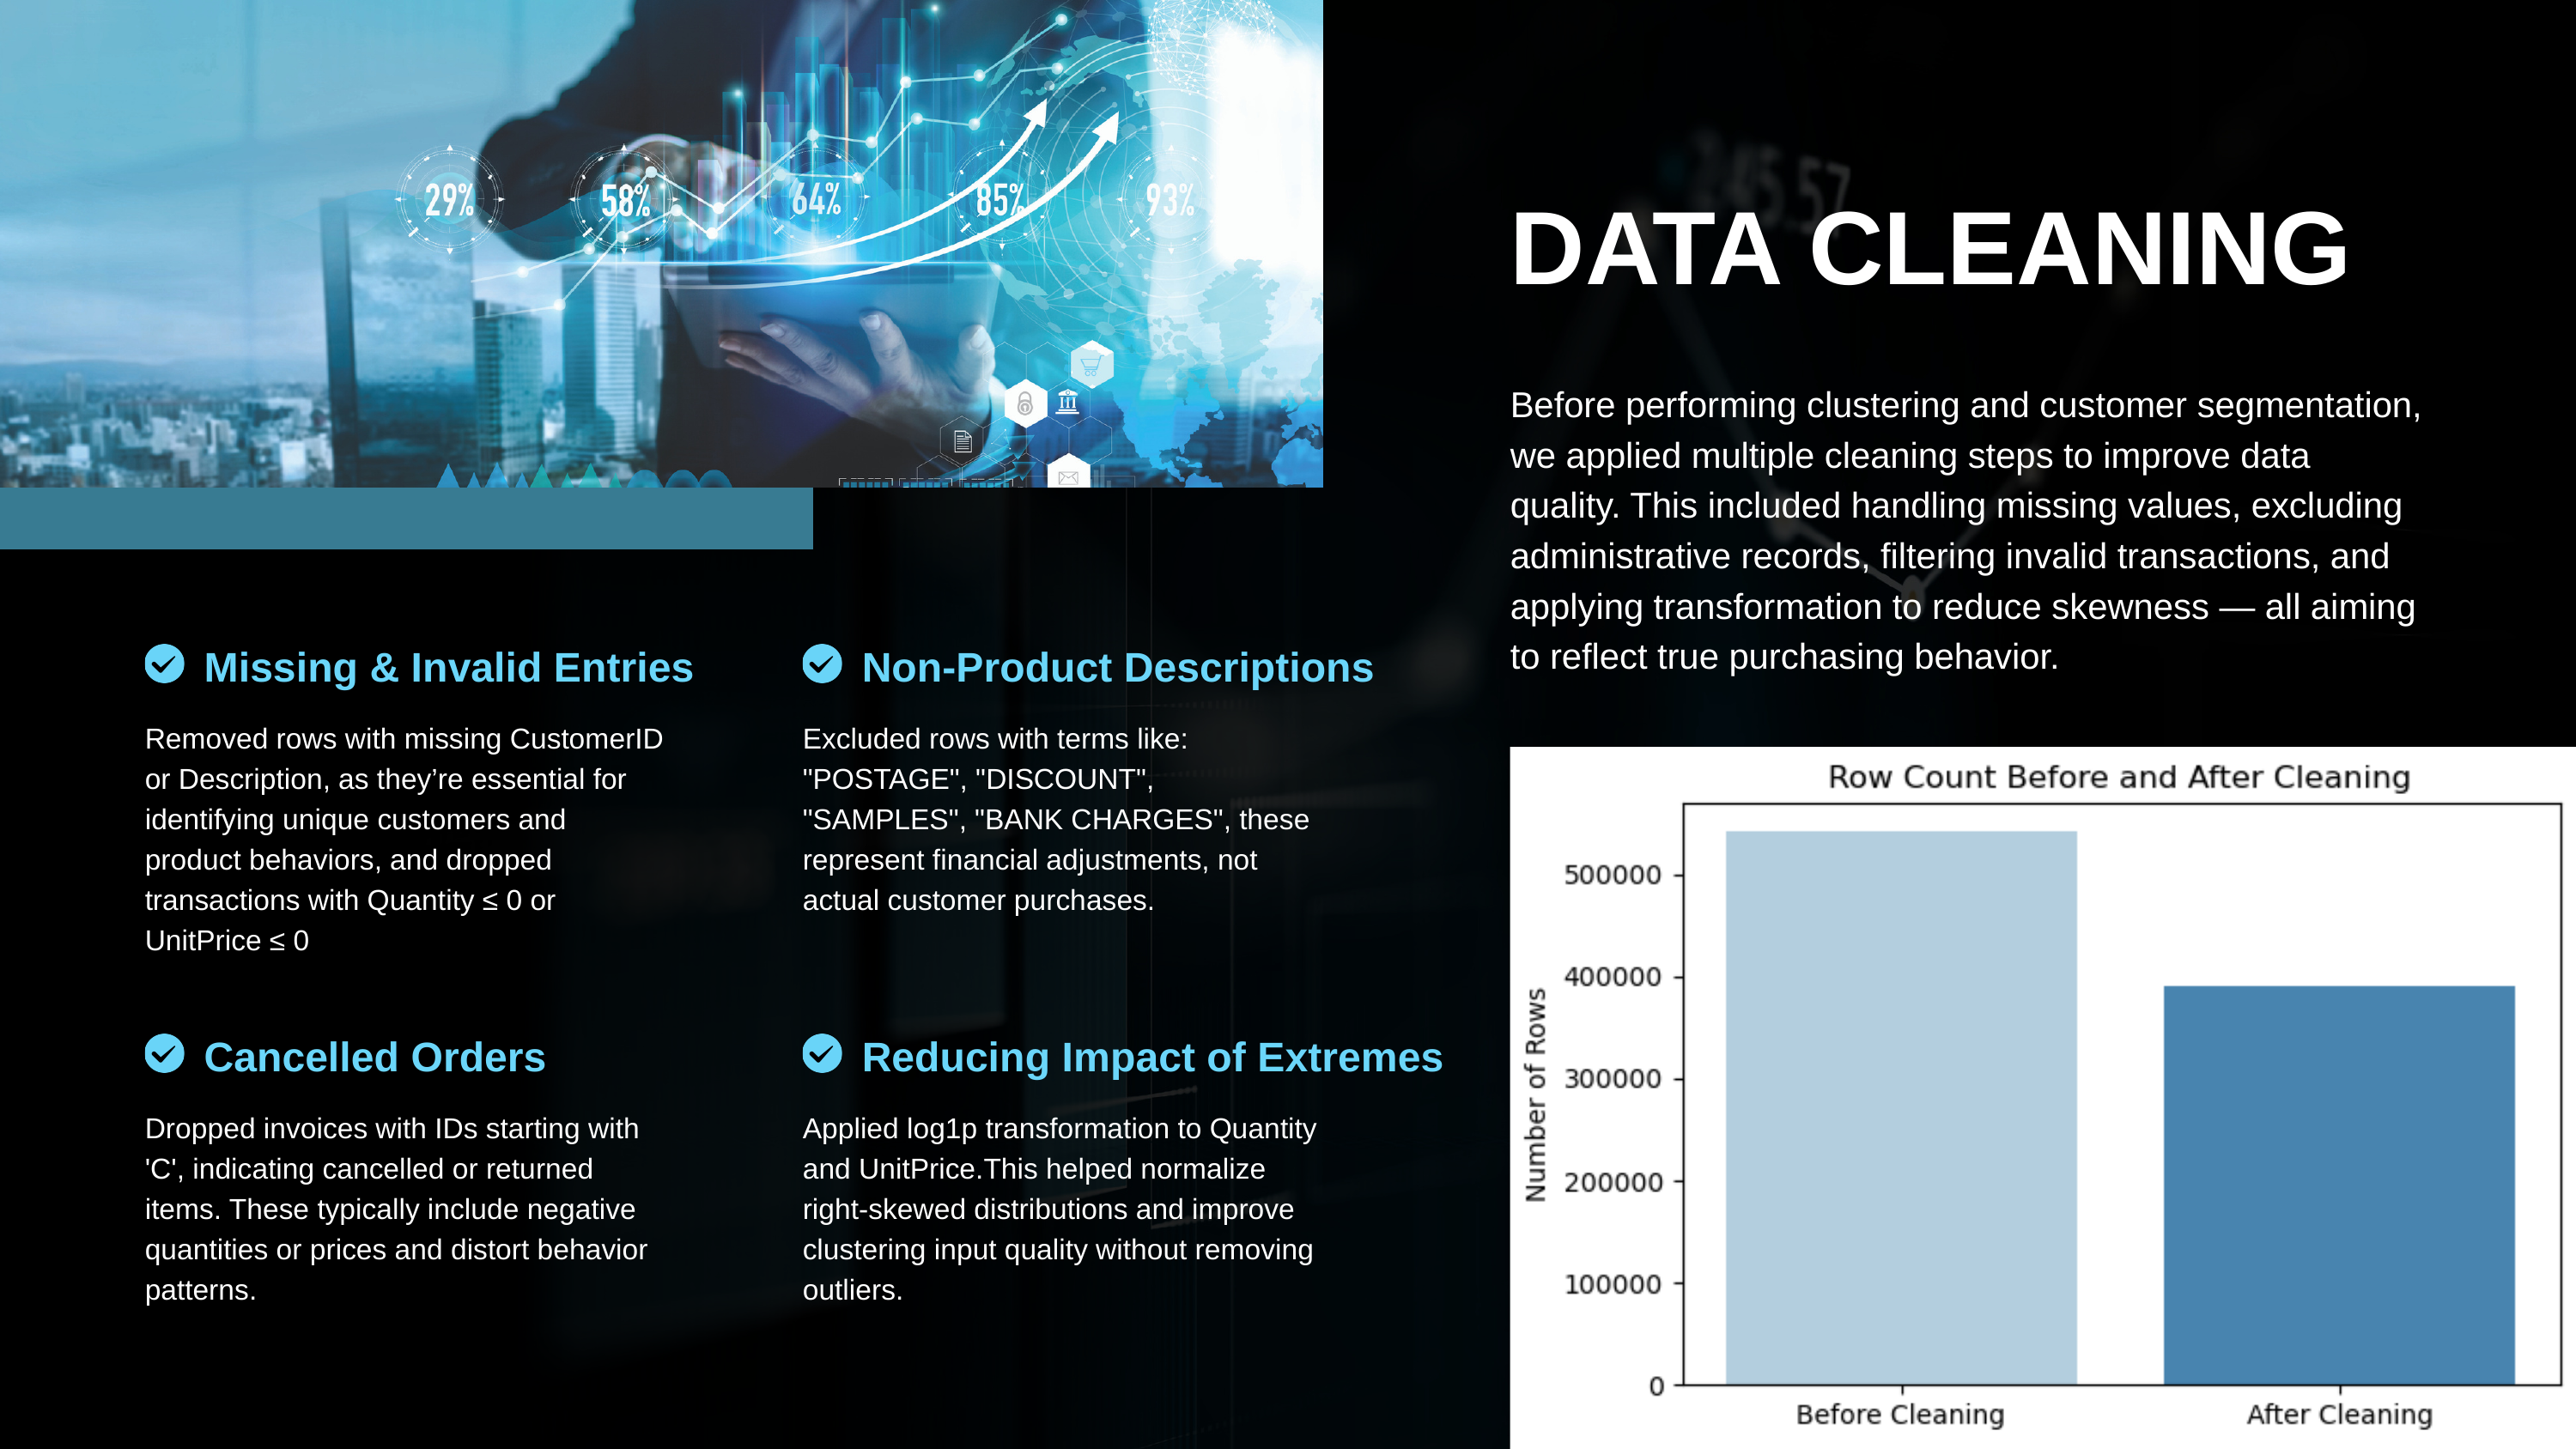

DATA CLEANING
Before performing clustering and customer segmentation, we applied multiple cleaning steps to improve data quality. This included handling missing values, excluding administrative records, filtering invalid transactions, and applying transformation to reduce skewness — all aiming to reflect true purchasing behavior.
Missing & Invalid Entries
Non-Product Descriptions

Removed rows with missing CustomerID or Description, as they’re essential for identifying unique customers and product behaviors, and dropped transactions with Quantity ≤ 0 or UnitPrice ≤ 0

Excluded rows with terms like:
"POSTAGE", "DISCOUNT", "SAMPLES", "BANK CHARGES", these represent financial adjustments, not actual customer purchases.

Cancelled Orders
Reducing Impact of Extremes

Dropped invoices with IDs starting with 'C', indicating cancelled or returned items. These typically include negative quantities or prices and distort behavior patterns.

Applied log1p transformation to Quantity and UnitPrice.This helped normalize right-skewed distributions and improve clustering input quality without removing outliers.